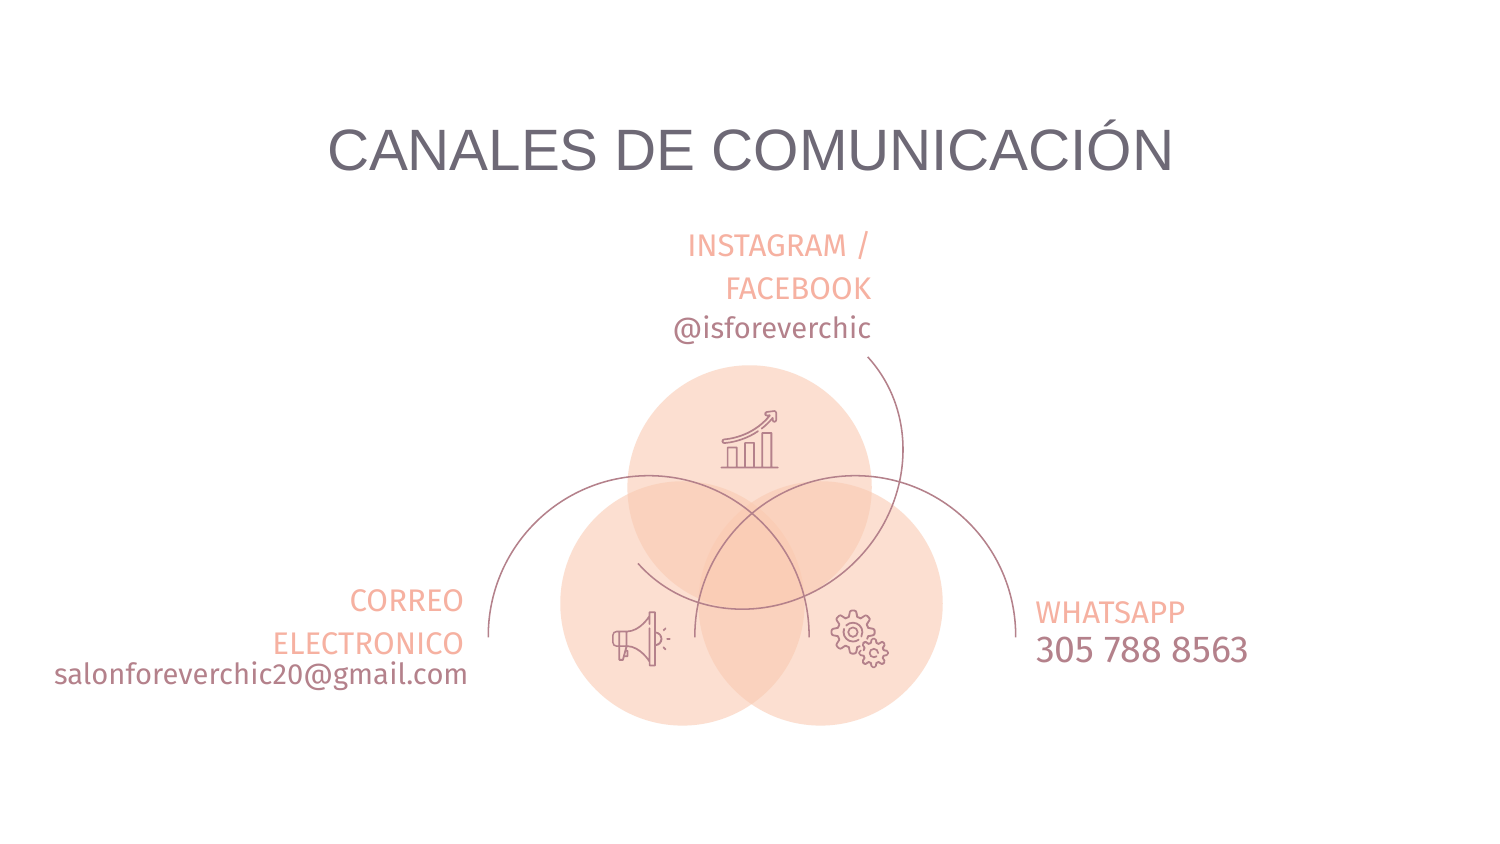

# CANALES DE COMUNICACIÓN
INSTAGRAM / FACEBOOK
@isforeverchic

CORREO ELECTRONICO
WHATSAPP

305 788 8563

salonforeverchic20@gmail.com